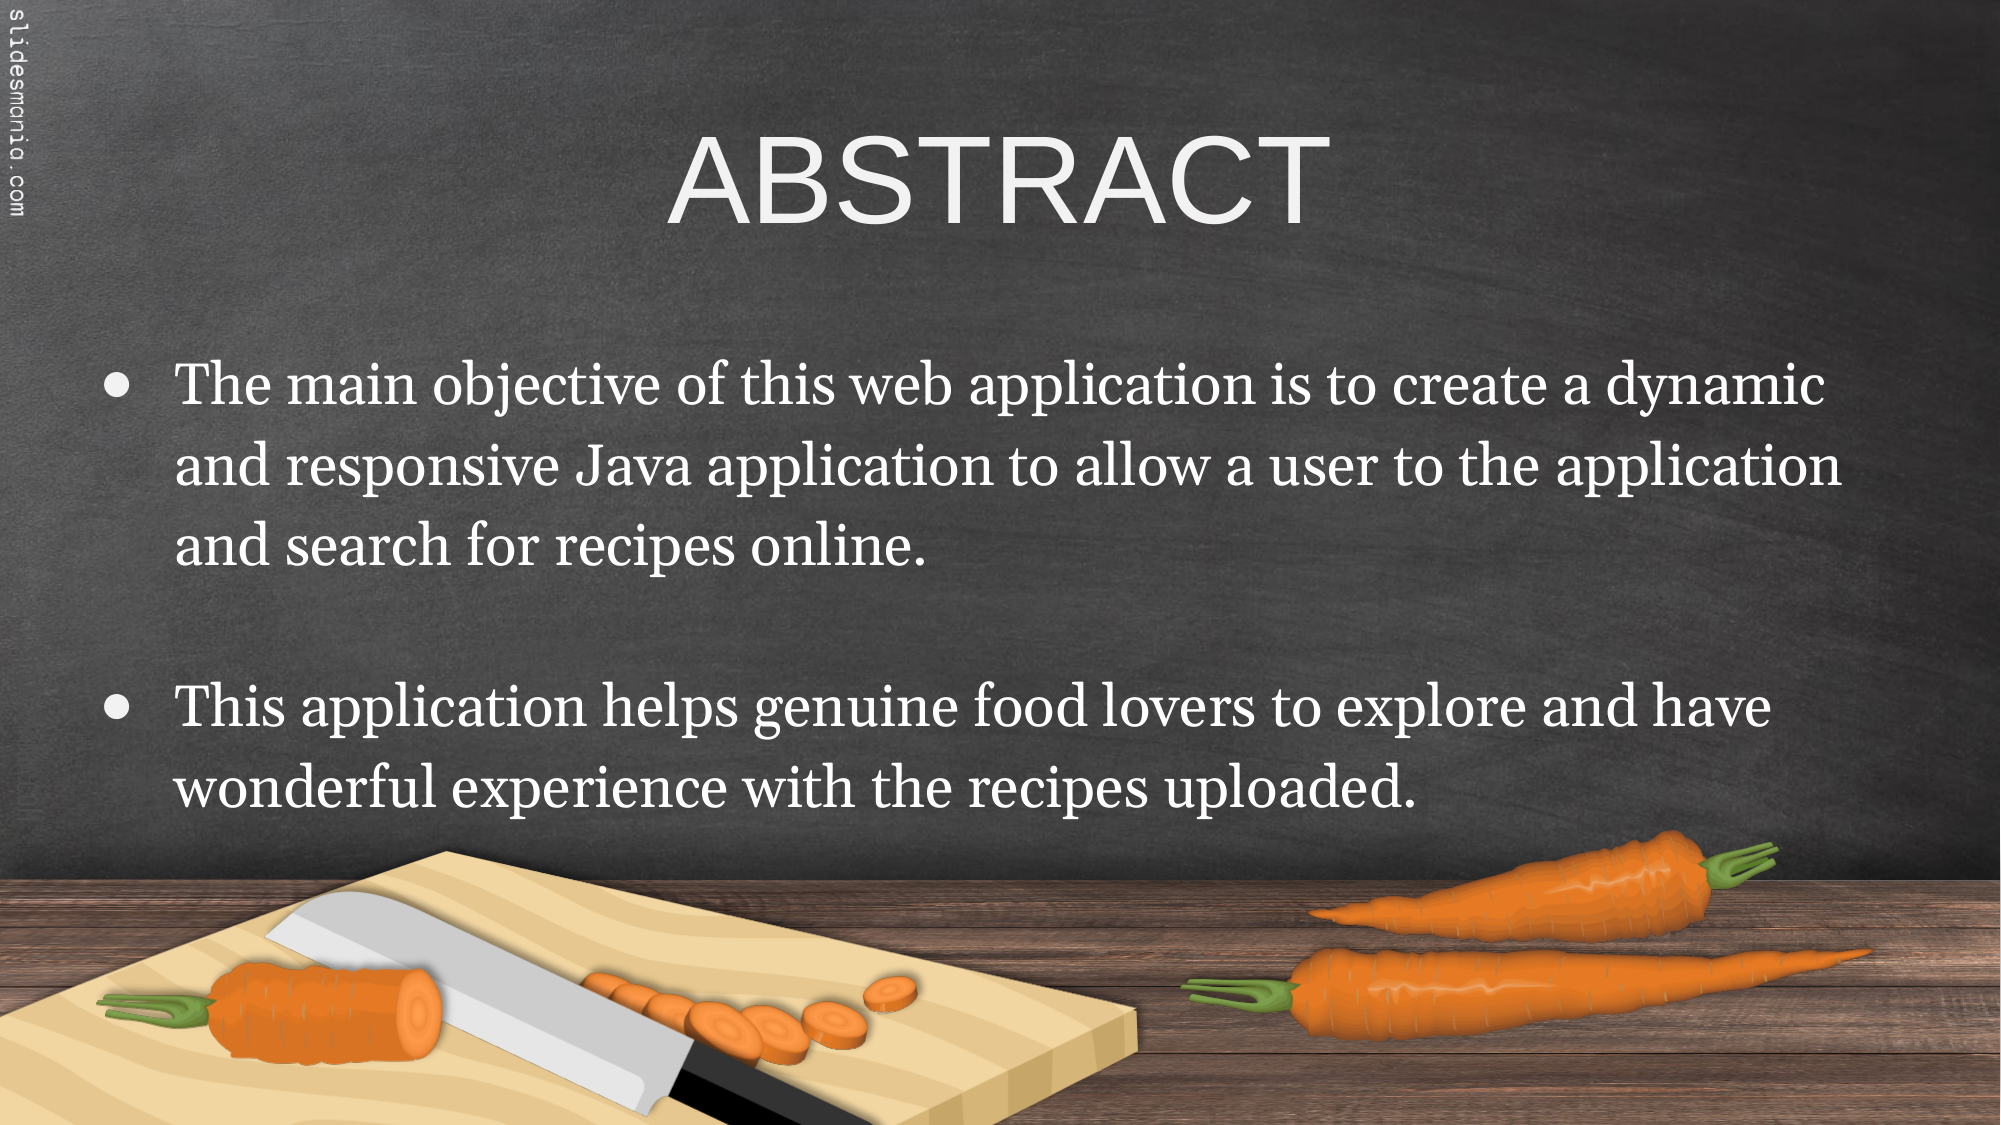

# ABSTRACT
The main objective of this web application is to create a dynamic and responsive Java application to allow a user to the application and search for recipes online.

This application helps genuine food lovers to explore and have wonderful experience with the recipes uploaded.